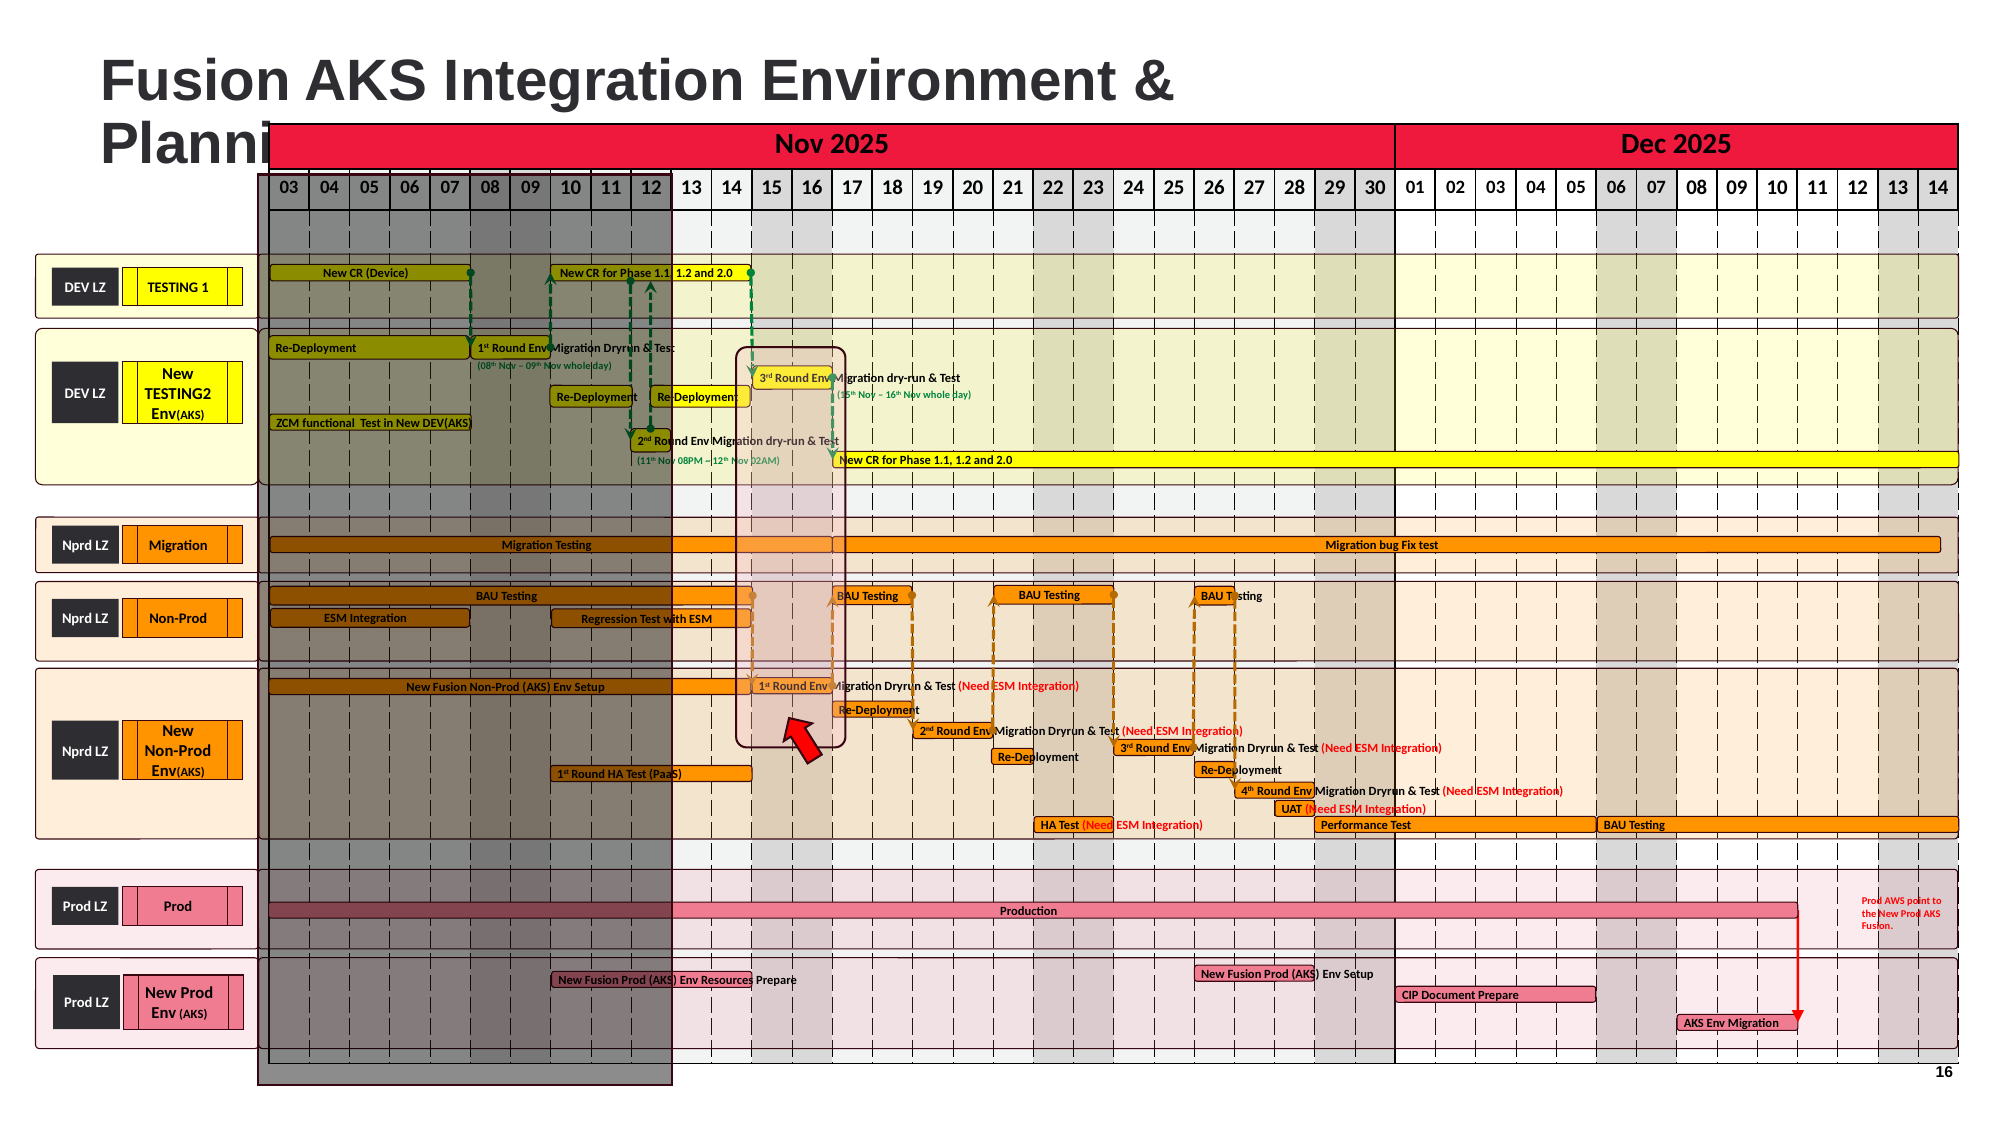

Fusion AKS Integration Environment & Planning
| Nov 2025 |  |  |  |  |  |  |  |  |  |  |  |  |  |  |  |  |  |  |  |  |  |  |  |  |  |  |  | Dec 2025 |  |  |  |  |  |  |  |  |  |  |  |  |  |
| --- | --- | --- | --- | --- | --- | --- | --- | --- | --- | --- | --- | --- | --- | --- | --- | --- | --- | --- | --- | --- | --- | --- | --- | --- | --- | --- | --- | --- | --- | --- | --- | --- | --- | --- | --- | --- | --- | --- | --- | --- | --- |
| 03 | 04 | 05 | 06 | 07 | 08 | 09 | 10 | 11 | 12 | 13 | 14 | 15 | 16 | 17 | 18 | 19 | 20 | 21 | 22 | 23 | 24 | 25 | 26 | 27 | 28 | 29 | 30 | 01 | 02 | 03 | 04 | 05 | 06 | 07 | 08 | 09 | 10 | 11 | 12 | 13 | 14 |
|  |  |  |  |  |  |  |  |  |  |  |  |  |  |  |  |  |  |  |  |  |  |  |  |  |  |  |  |  |  |  |  |  |  |  |  |  |  |  |  |  |  |

New CR (Device)
New CR for Phase 1.1, 1.2 and 2.0
DEV LZ
TESTING 1

1st Round Env Migration Dryrun & Test
Re-Deployment

(08th Nov – 09th Nov whole day)
DEV LZ
New TESTING2 Env(AKS)
3rd Round Env Migration dry-run & Test
(15th Nov – 16th Nov whole day)
Re-Deployment
Re-Deployment
ZCM functional  Test in New DEV(AKS)
2nd Round Env Migration dry-run & Test
(11th Nov 08PM ~ 12th Nov 02AM)
New CR for Phase 1.1, 1.2 and 2.0

Nprd LZ
Migration
Migration Testing
Migration bug Fix test

BAU Testing
BAU Testing
BAU Testing
BAU Testing
Nprd LZ
Non-Prod
ESM Integration
Regression Test with ESM

1st Round Env Migration Dryrun & Test (Need ESM Integration)
New Fusion Non-Prod (AKS) Env Setup
Re-Deployment
Nprd LZ
New Non-Prod Env(AKS)

2nd Round Env Migration Dryrun & Test (Need ESM Integration)
3rd Round Env Migration Dryrun & Test (Need ESM Integration)
Re-Deployment
Re-Deployment
1st Round HA Test (PaaS)
4th Round Env Migration Dryrun & Test (Need ESM Integration)
UAT (Need ESM Integration)
Performance Test
BAU Testing
HA Test (Need ESM Integration)

Prod LZ
Prod
Prod AWS point to the New Prod AKS Fusion.
Production

New Fusion Prod (AKS) Env Setup
New Fusion Prod (AKS) Env Resources Prepare
Prod LZ
New Prod Env (AKS)
CIP Document Prepare
AKS Env Migration